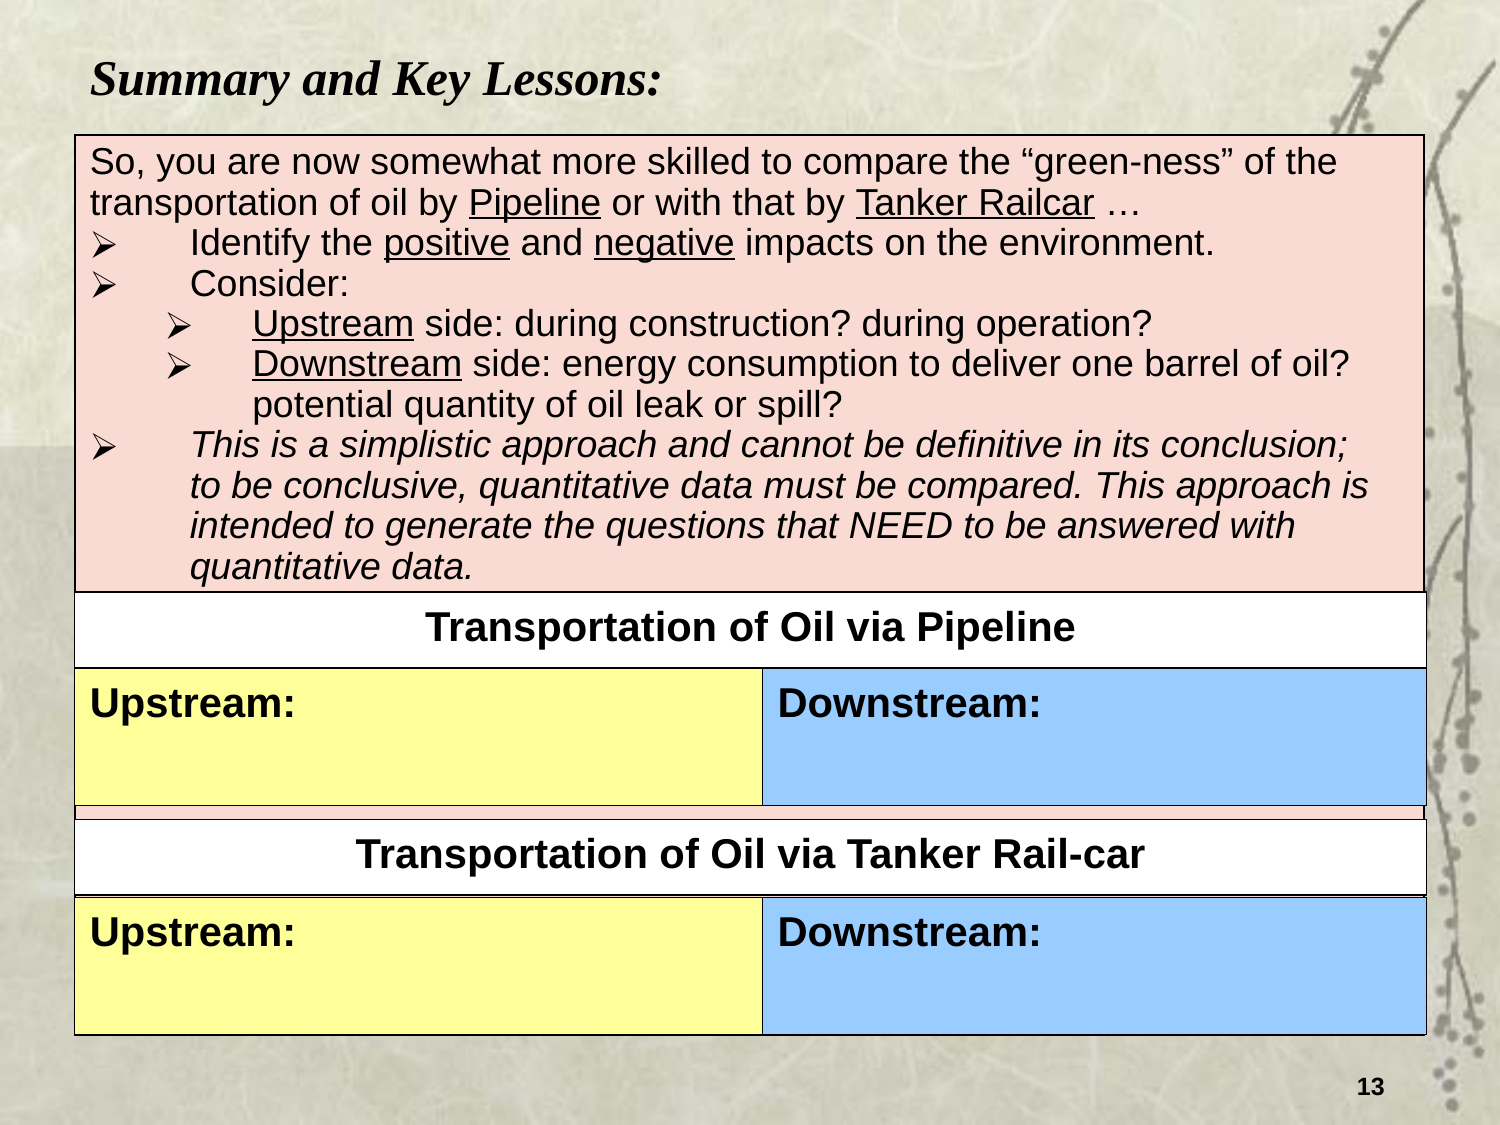

Summary and Key Lessons:
So, you are now somewhat more skilled to compare the “green-ness” of the transportation of oil by Pipeline or with that by Tanker Railcar …
Identify the positive and negative impacts on the environment.
Consider:
Upstream side: during construction? during operation?
Downstream side: energy consumption to deliver one barrel of oil? potential quantity of oil leak or spill?
This is a simplistic approach and cannot be definitive in its conclusion;
to be conclusive, quantitative data must be compared. This approach is intended to generate the questions that NEED to be answered with quantitative data.
Transportation of Oil via Pipeline
Upstream:
Downstream:
Transportation of Oil via Tanker Rail-car
Upstream:
Downstream:
13